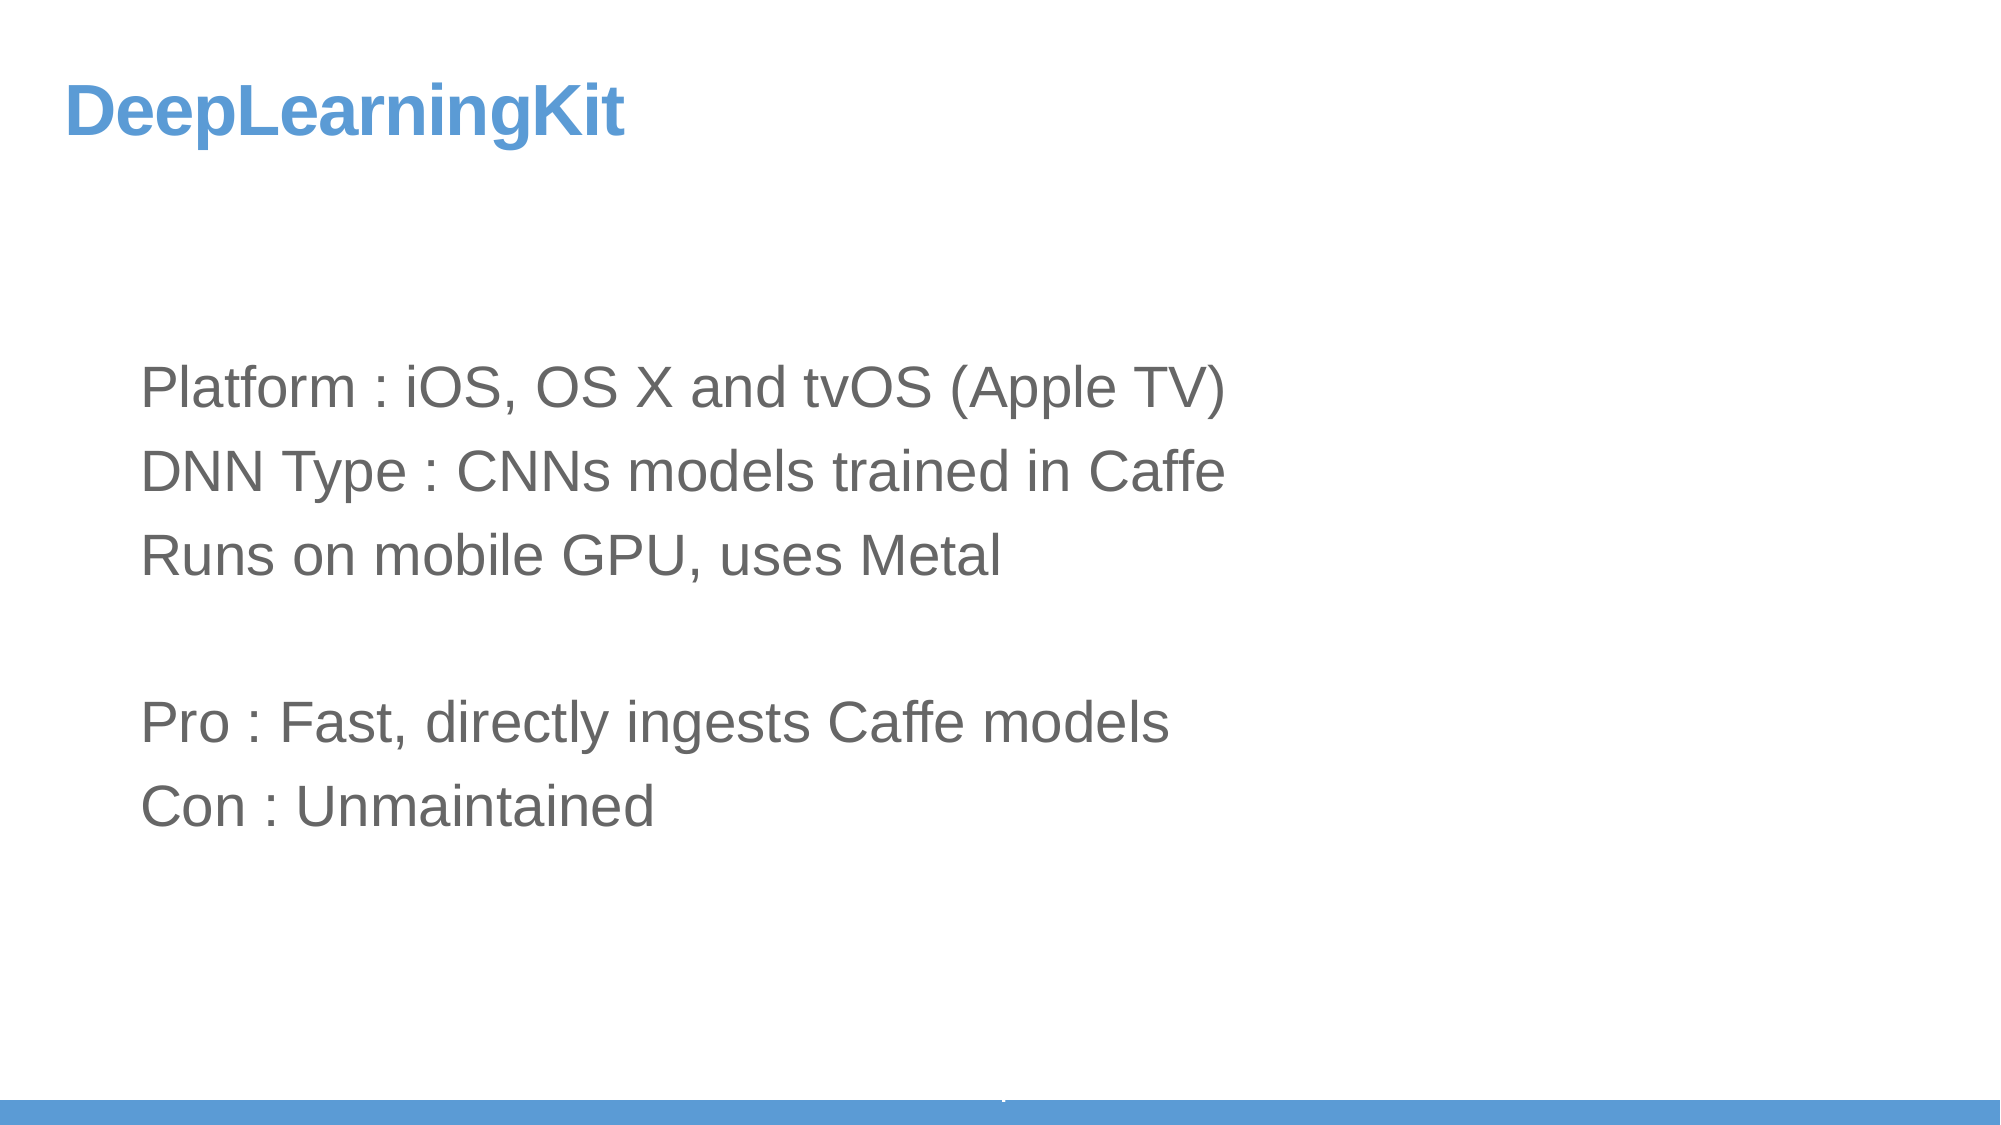

DeepLearningKit
Platform : iOS, OS X and tvOS (Apple TV)
DNN Type : CNNs models trained in Caffe
Runs on mobile GPU, uses Metal

Pro : Fast, directly ingests Caffe models
Con : Unmaintained
i